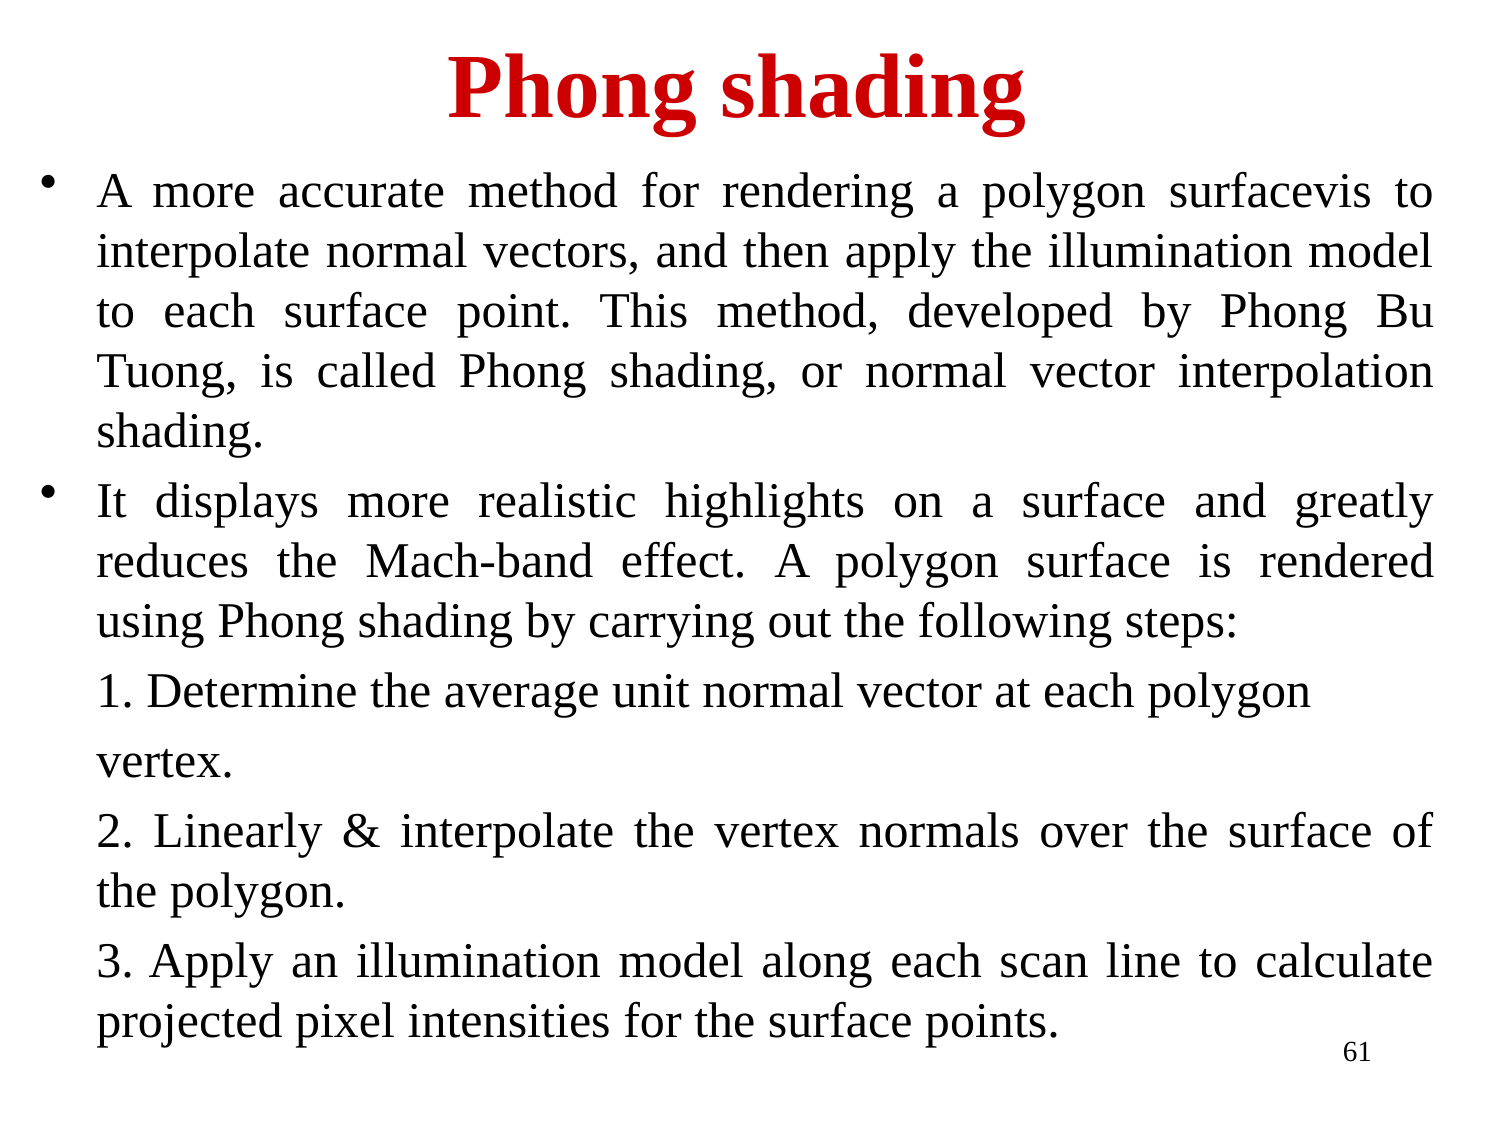

# Phong shading
A more accurate method for rendering a polygon surfacevis to interpolate normal vectors, and then apply the illumination model to each surface point. This method, developed by Phong Bu Tuong, is called Phong shading, or normal vector interpolation shading.
It displays more realistic highlights on a surface and greatly reduces the Mach-band effect. A polygon surface is rendered using Phong shading by carrying out the following steps:
 	1. Determine the average unit normal vector at each polygon
	vertex.
	2. Linearly & interpolate the vertex normals over the surface of the polygon.
	3. Apply an illumination model along each scan line to calculate projected pixel intensities for the surface points.
61